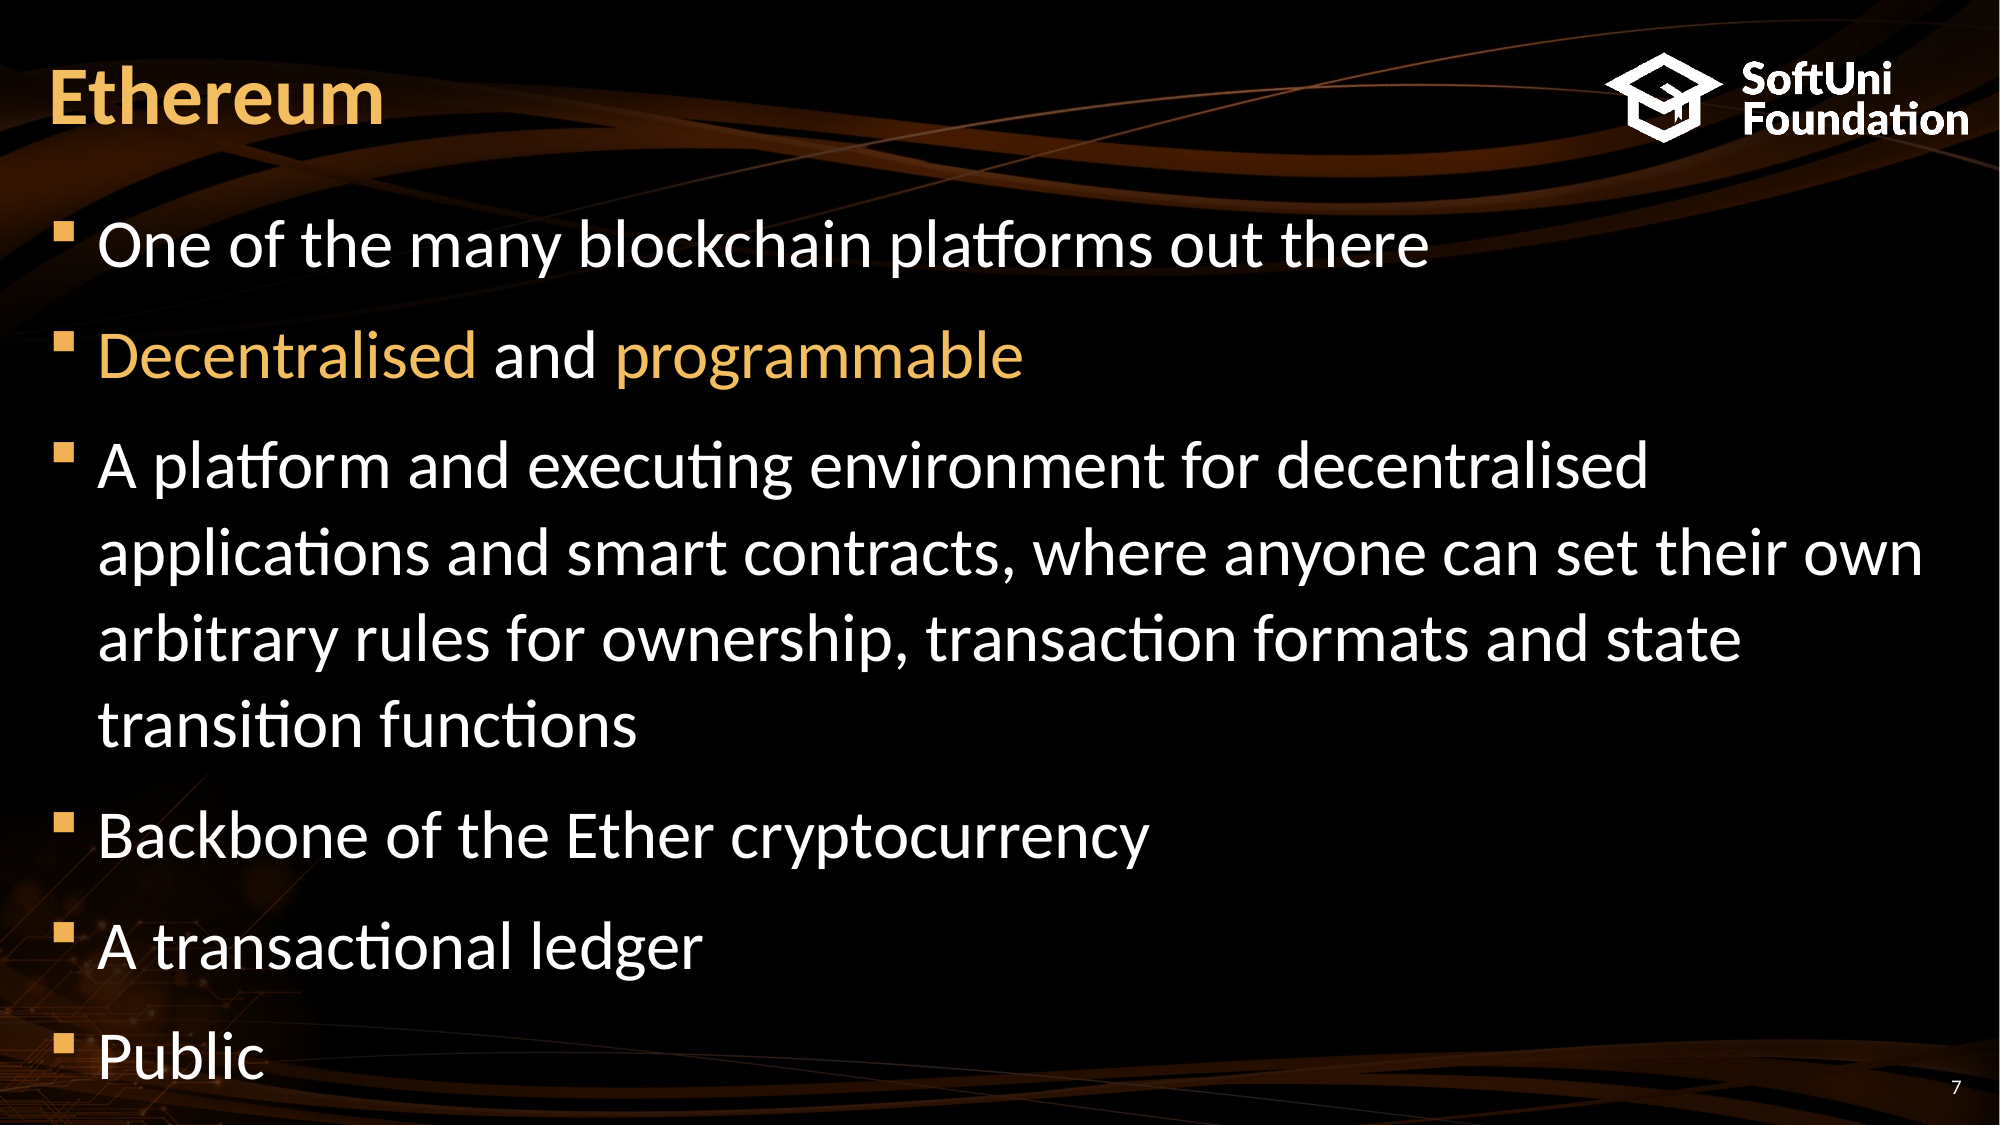

# Ethereum
One of the many blockchain platforms out there
Decentralised and programmable
A platform and executing environment for decentralised applications and smart contracts, where anyone can set their own arbitrary rules for ownership, transaction formats and state transition functions
Backbone of the Ether cryptocurrency
A transactional ledger
Public
7